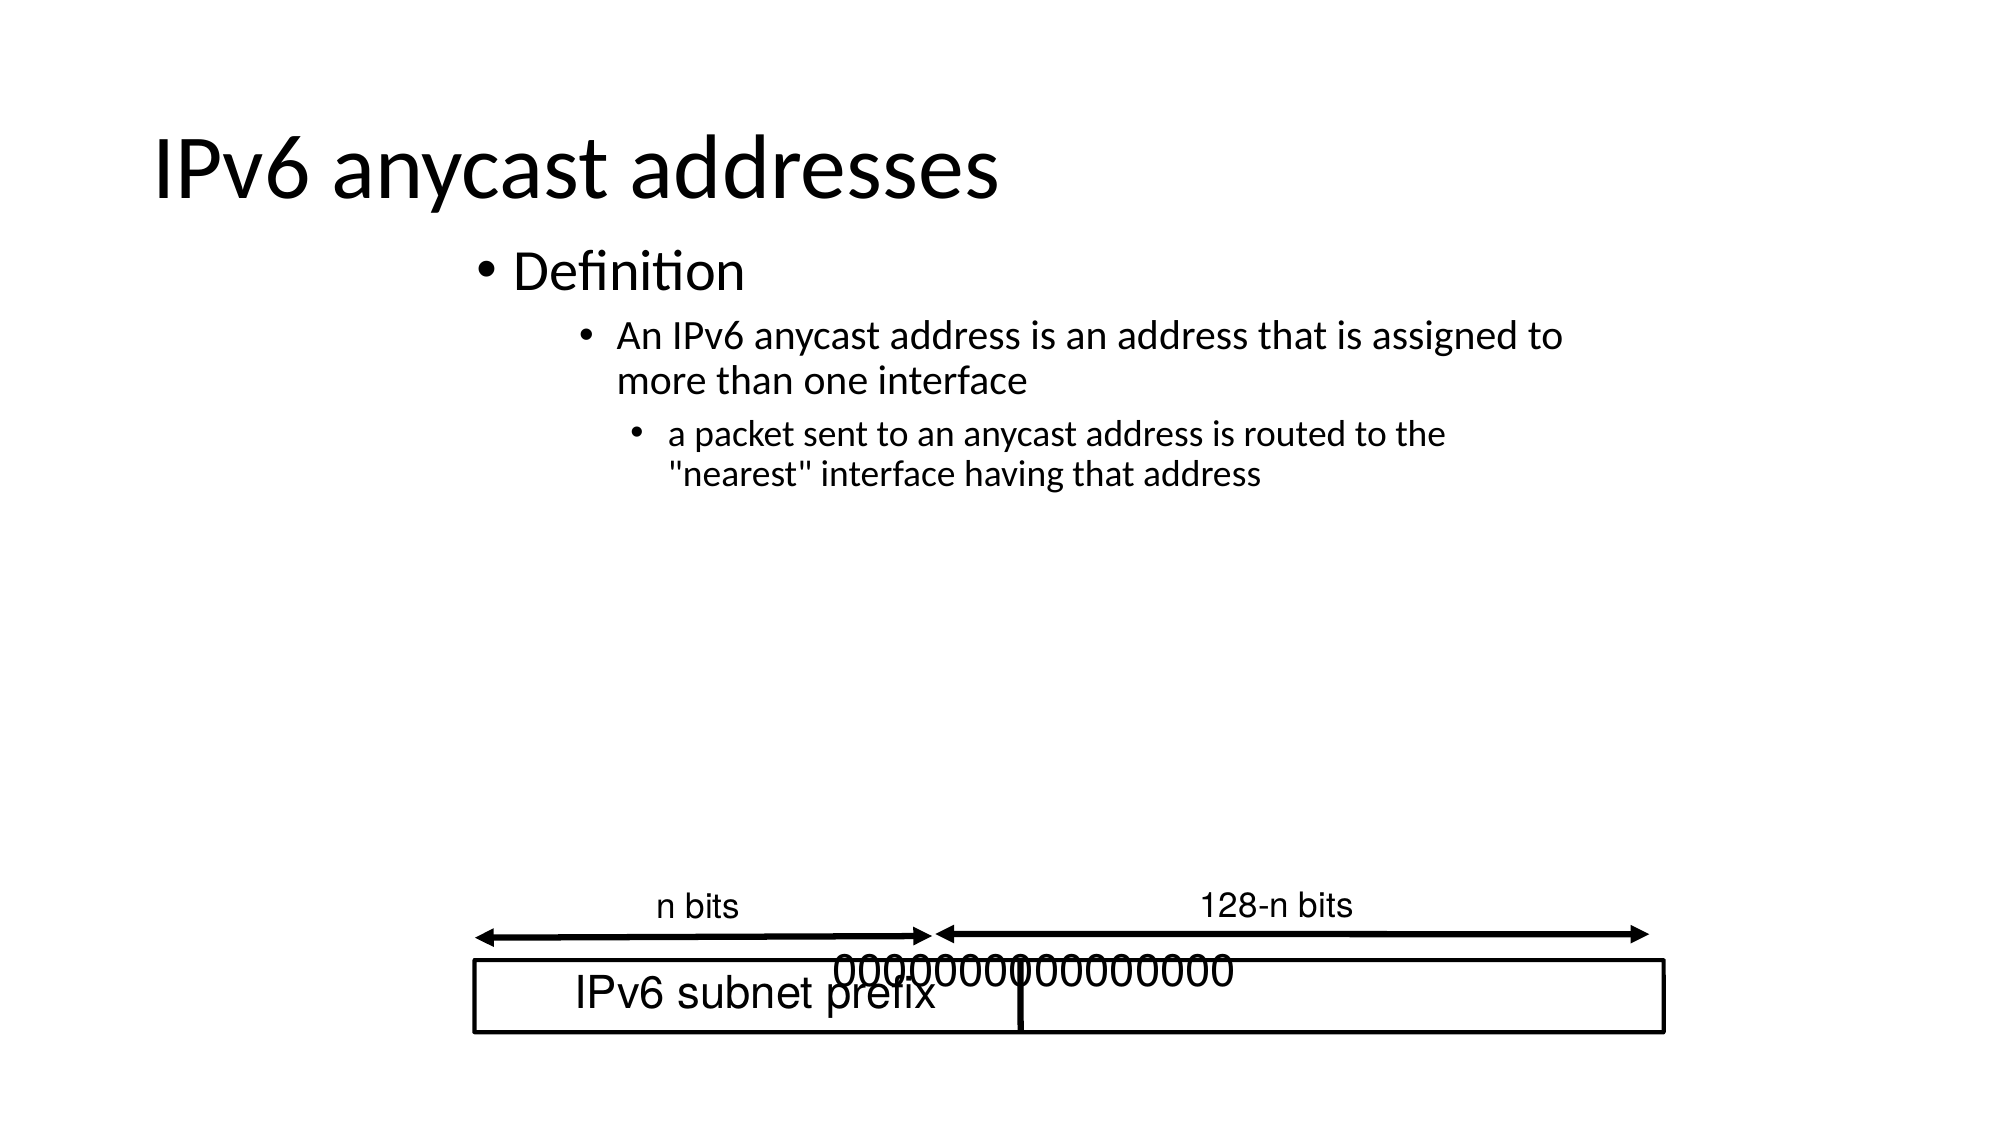

# IPv6 anycast addresses
Definition
An IPv6 anycast address is an address that is assigned to more than one interface
a packet sent to an anycast address is routed to the "nearest" interface having that address
128-n bits
n bits

                            0000000000000000

IPv6 subnet prefix